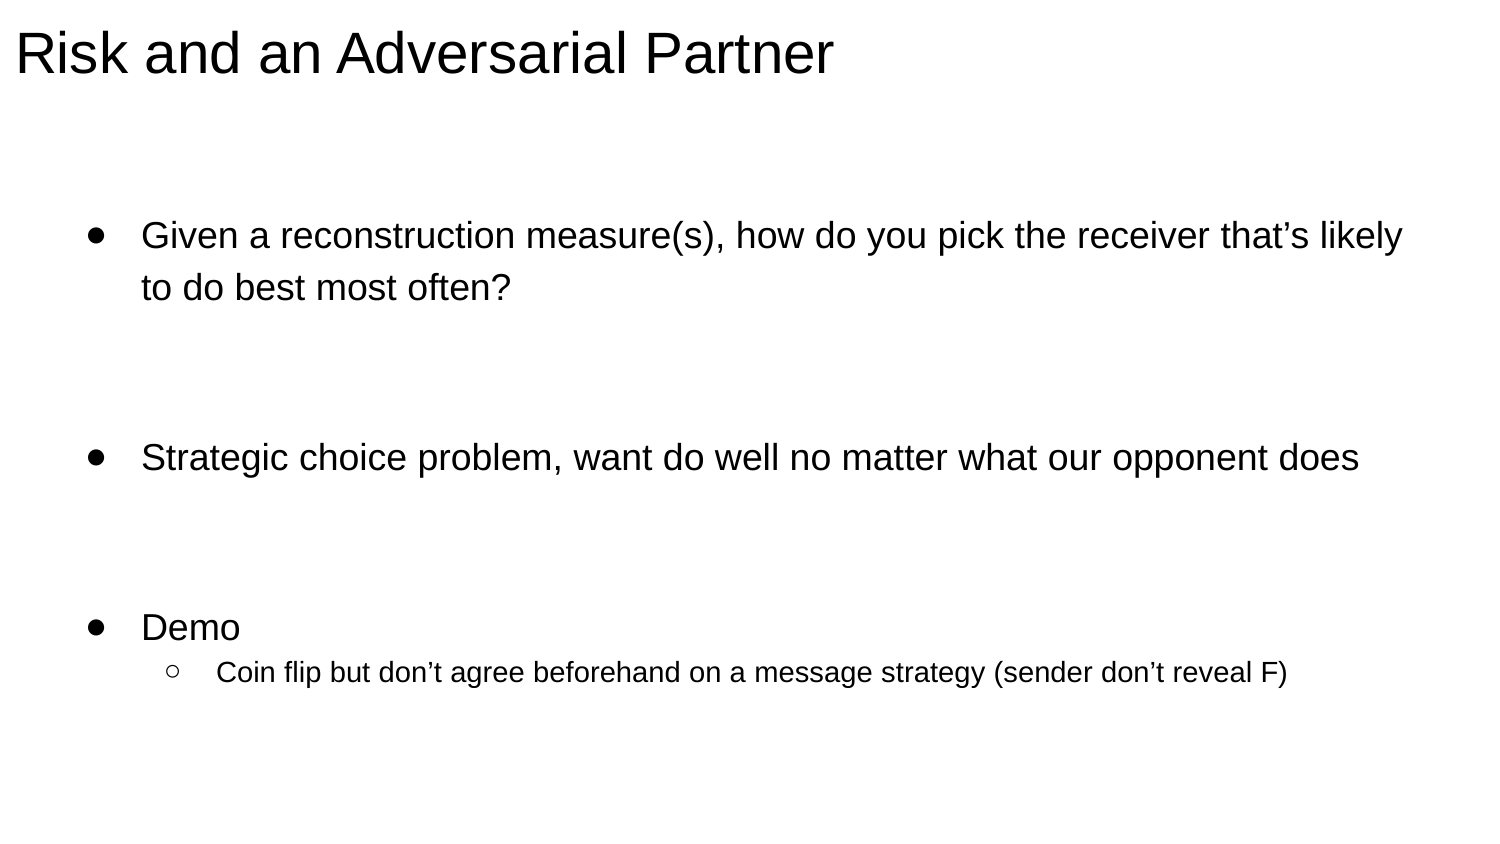

# Risk and an Adversarial Partner
Given a reconstruction measure(s), how do you pick the receiver that’s likely to do best most often?

Strategic choice problem, want do well no matter what our opponent does

Demo
Coin flip but don’t agree beforehand on a message strategy (sender don’t reveal F)